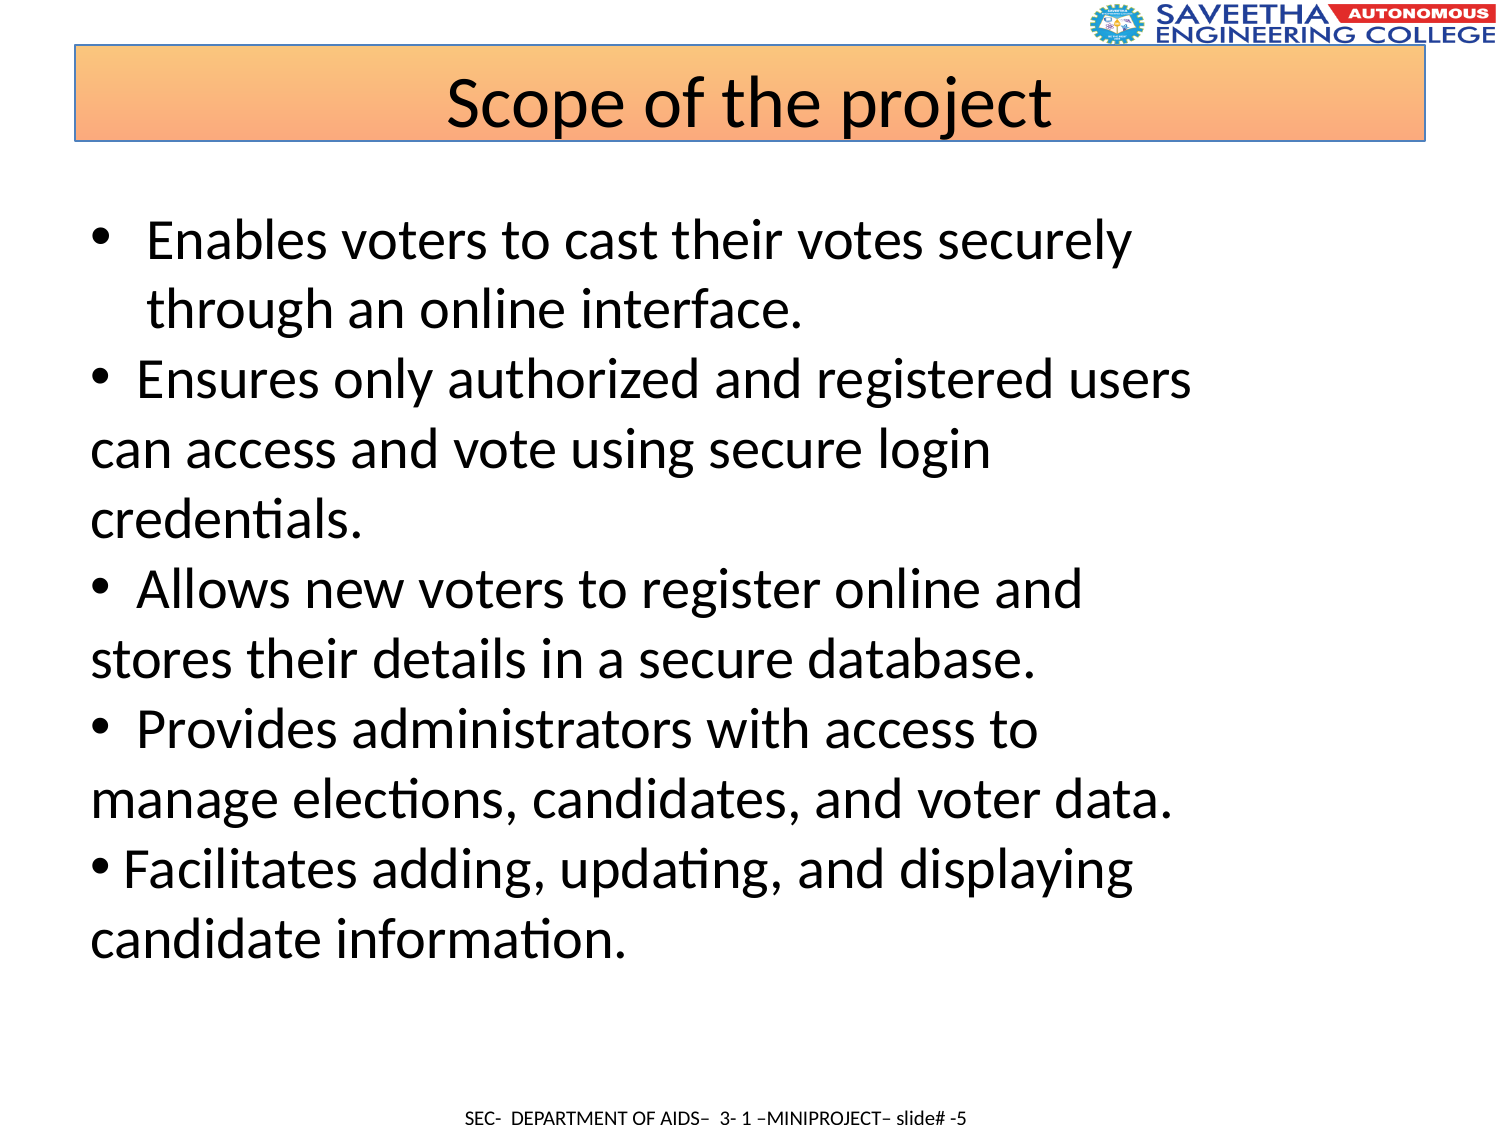

Facilitates adding, updating, and displaying candidate information.

Scope of the project
Enables voters to cast their votes securely through an online interface.
  Ensures only authorized and registered users can access and vote using secure login credentials.
  Allows new voters to register online and stores their details in a secure database.
  Provides administrators with access to manage elections, candidates, and voter data.
 Facilitates adding, updating, and displaying candidate information.